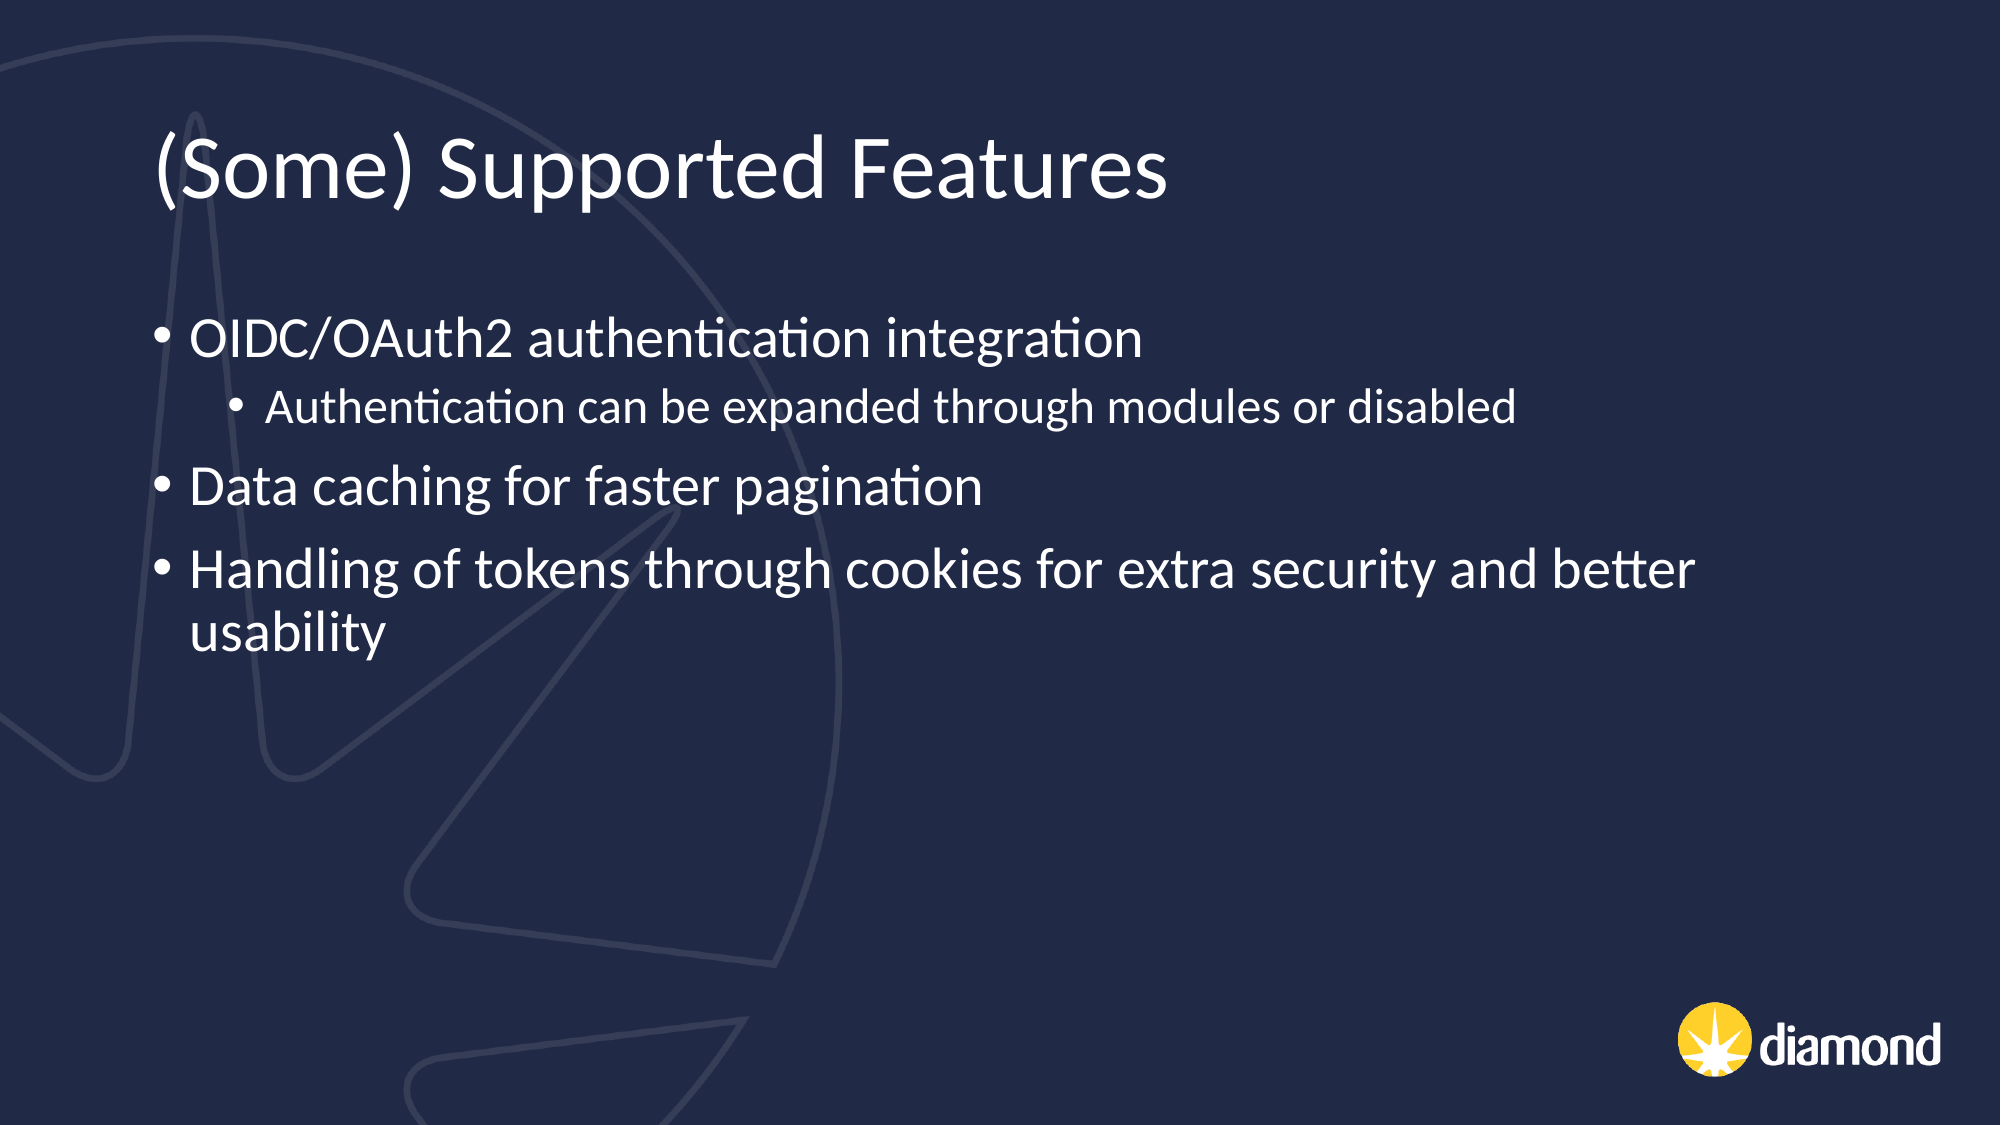

# (Some) Supported Features
OIDC/OAuth2 authentication integration
Authentication can be expanded through modules or disabled
Data caching for faster pagination
Handling of tokens through cookies for extra security and better usability